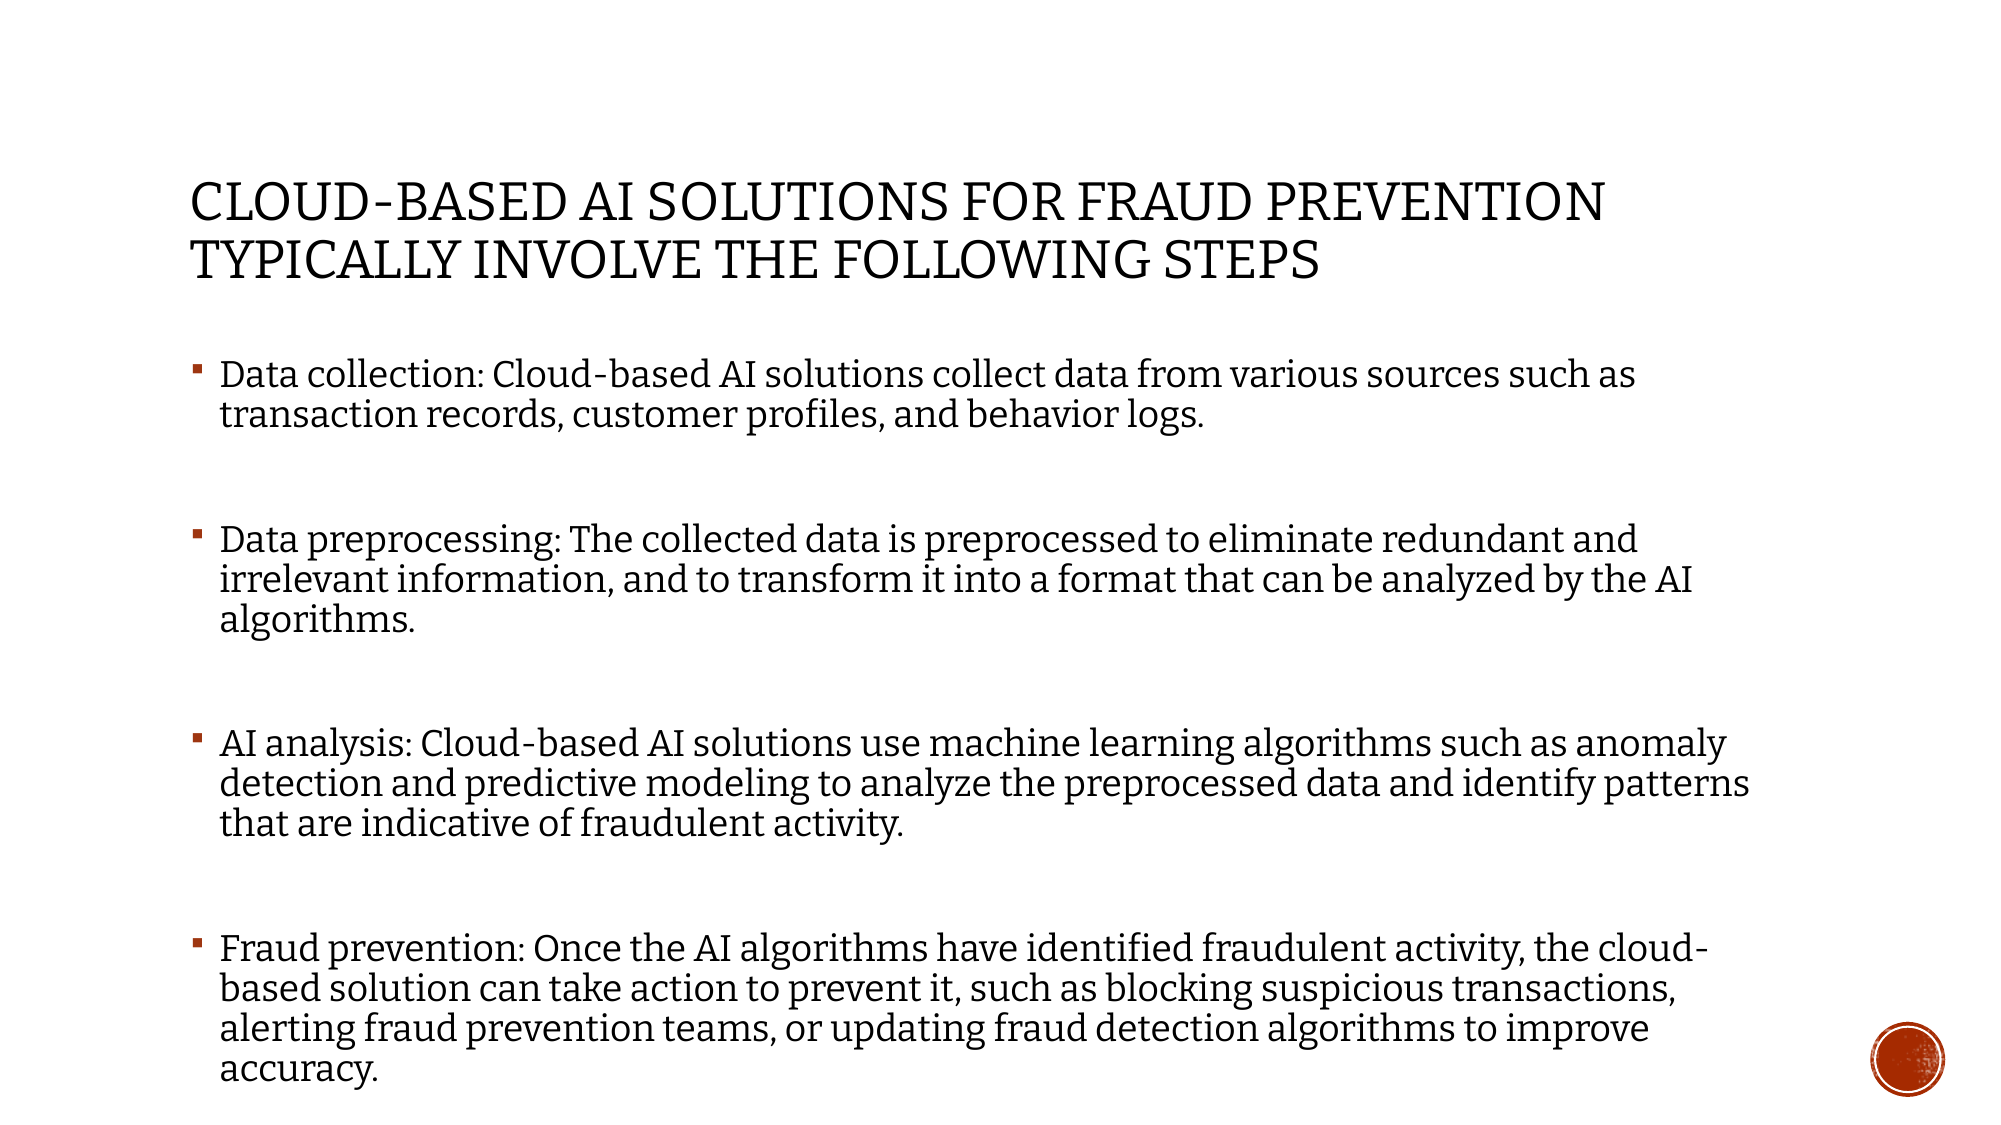

# Cloud-based AI solutions for fraud prevention typically involve the following steps
Data collection: Cloud-based AI solutions collect data from various sources such as transaction records, customer profiles, and behavior logs.

Data preprocessing: The collected data is preprocessed to eliminate redundant and irrelevant information, and to transform it into a format that can be analyzed by the AI algorithms.

AI analysis: Cloud-based AI solutions use machine learning algorithms such as anomaly detection and predictive modeling to analyze the preprocessed data and identify patterns that are indicative of fraudulent activity.

Fraud prevention: Once the AI algorithms have identified fraudulent activity, the cloud-based solution can take action to prevent it, such as blocking suspicious transactions, alerting fraud prevention teams, or updating fraud detection algorithms to improve accuracy.